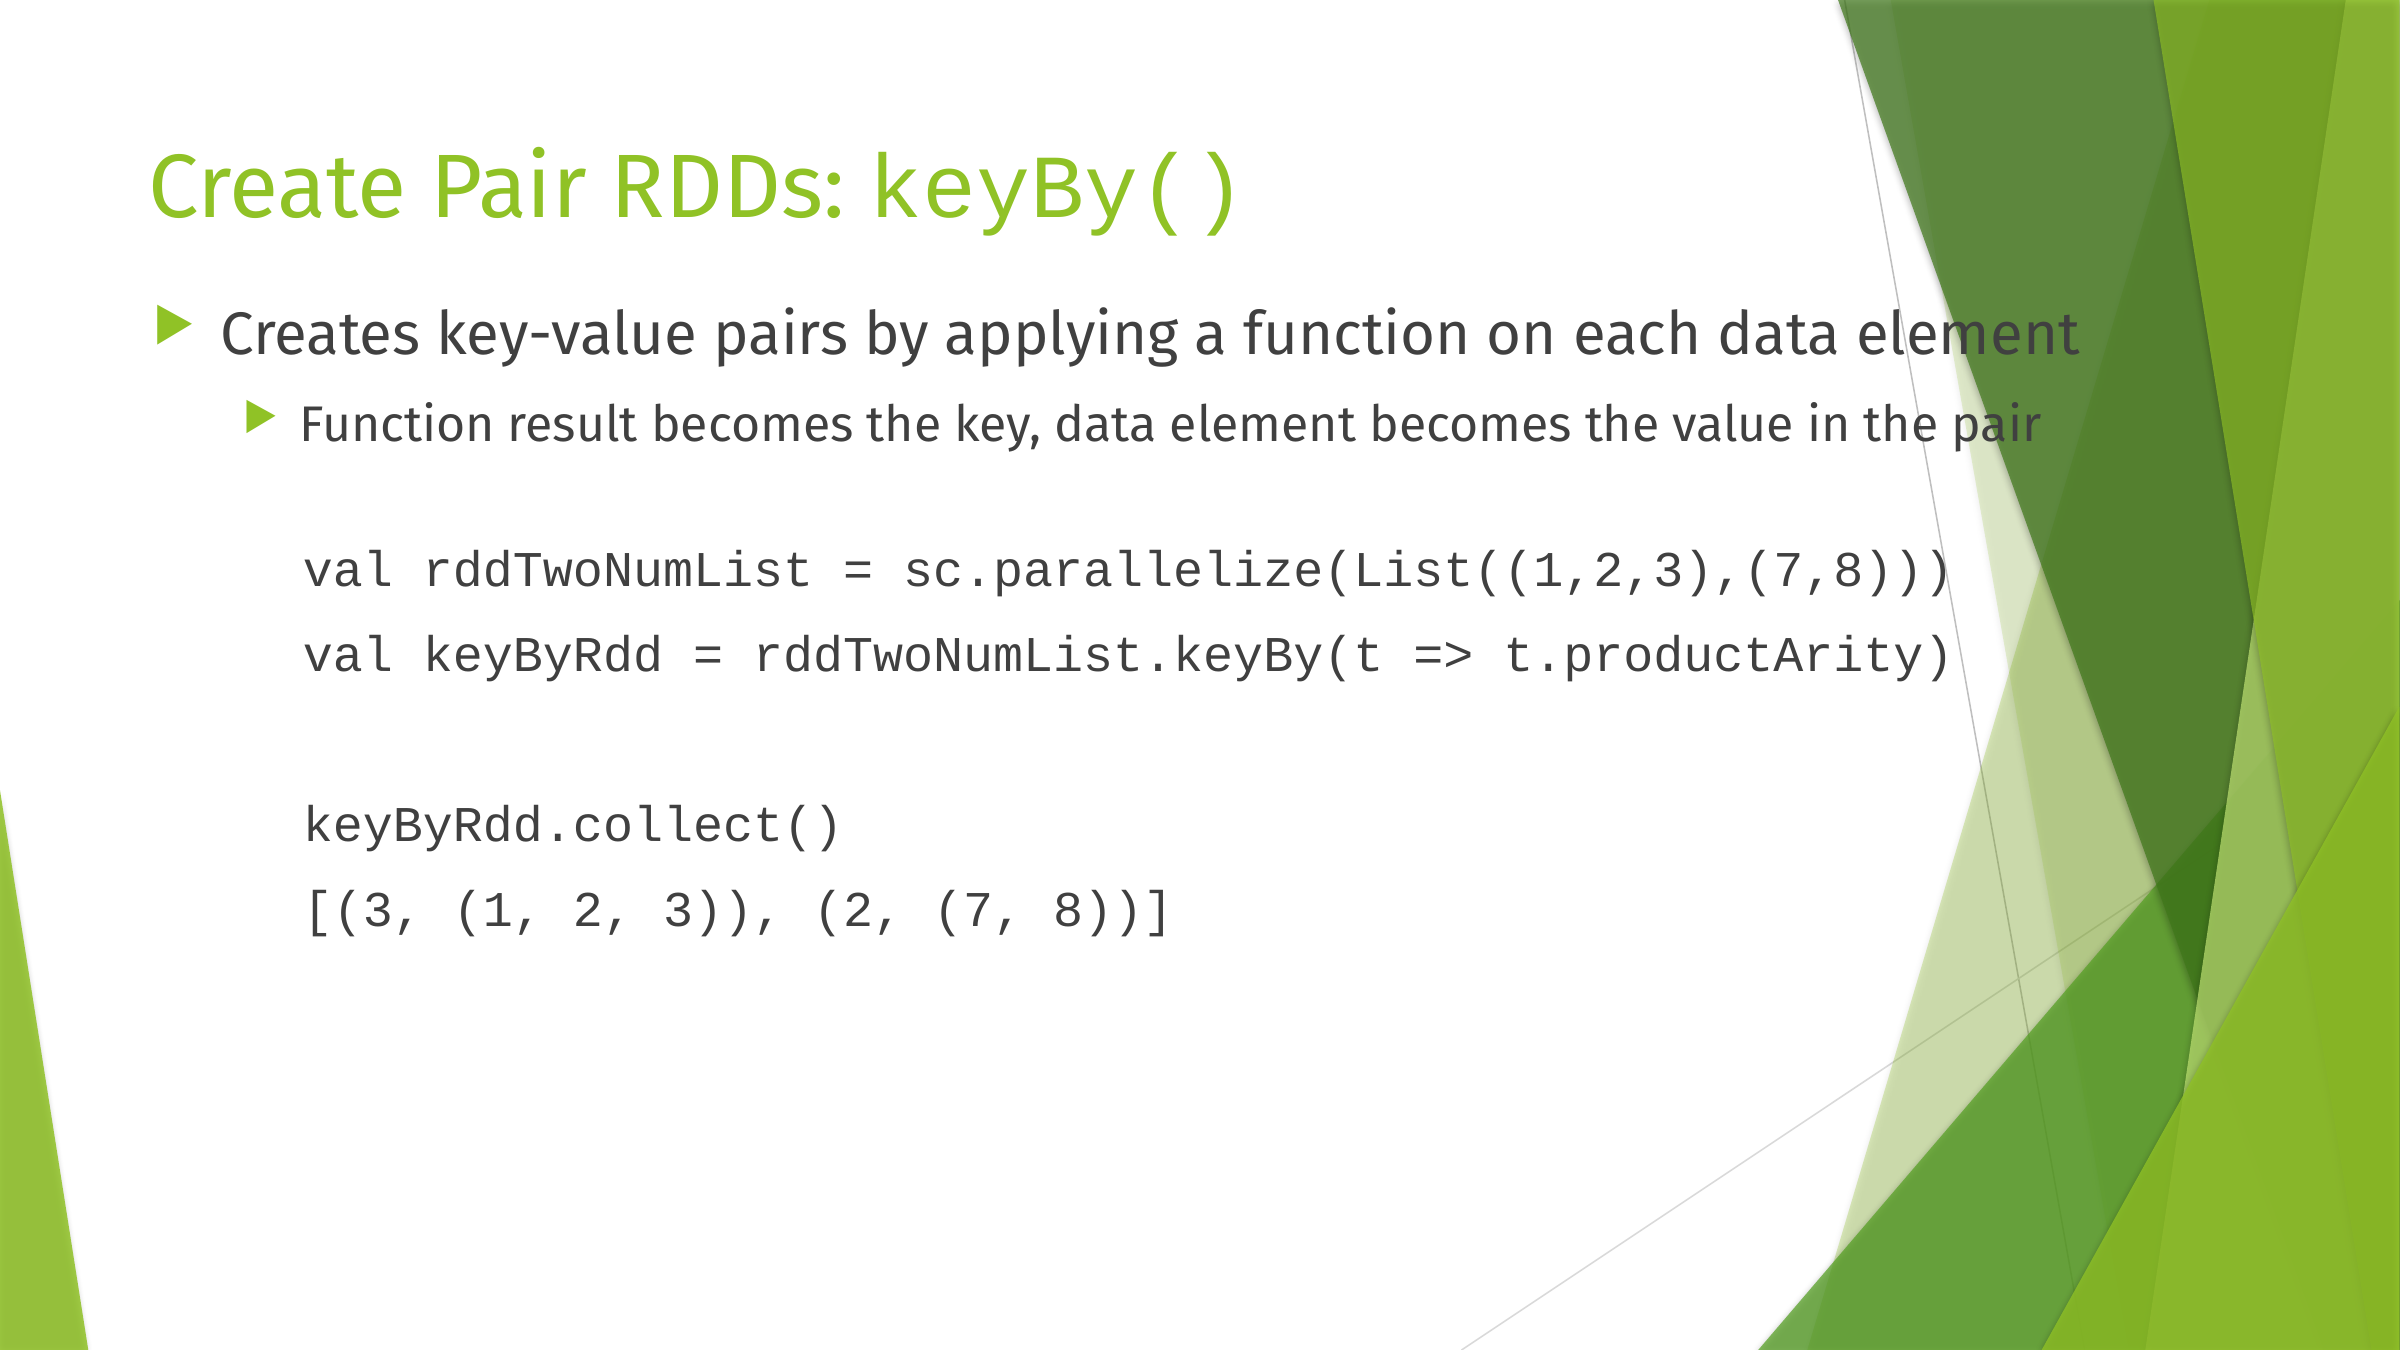

# Create Pair RDDs: keyBy()
Creates key-value pairs by applying a function on each data element
Function result becomes the key, data element becomes the value in the pair
	val rddTwoNumList = sc.parallelize(List((1,2,3),(7,8)))
	val keyByRdd = rddTwoNumList.keyBy(t => t.productArity)

	keyByRdd.collect()
	[(3, (1, 2, 3)), (2, (7, 8))]